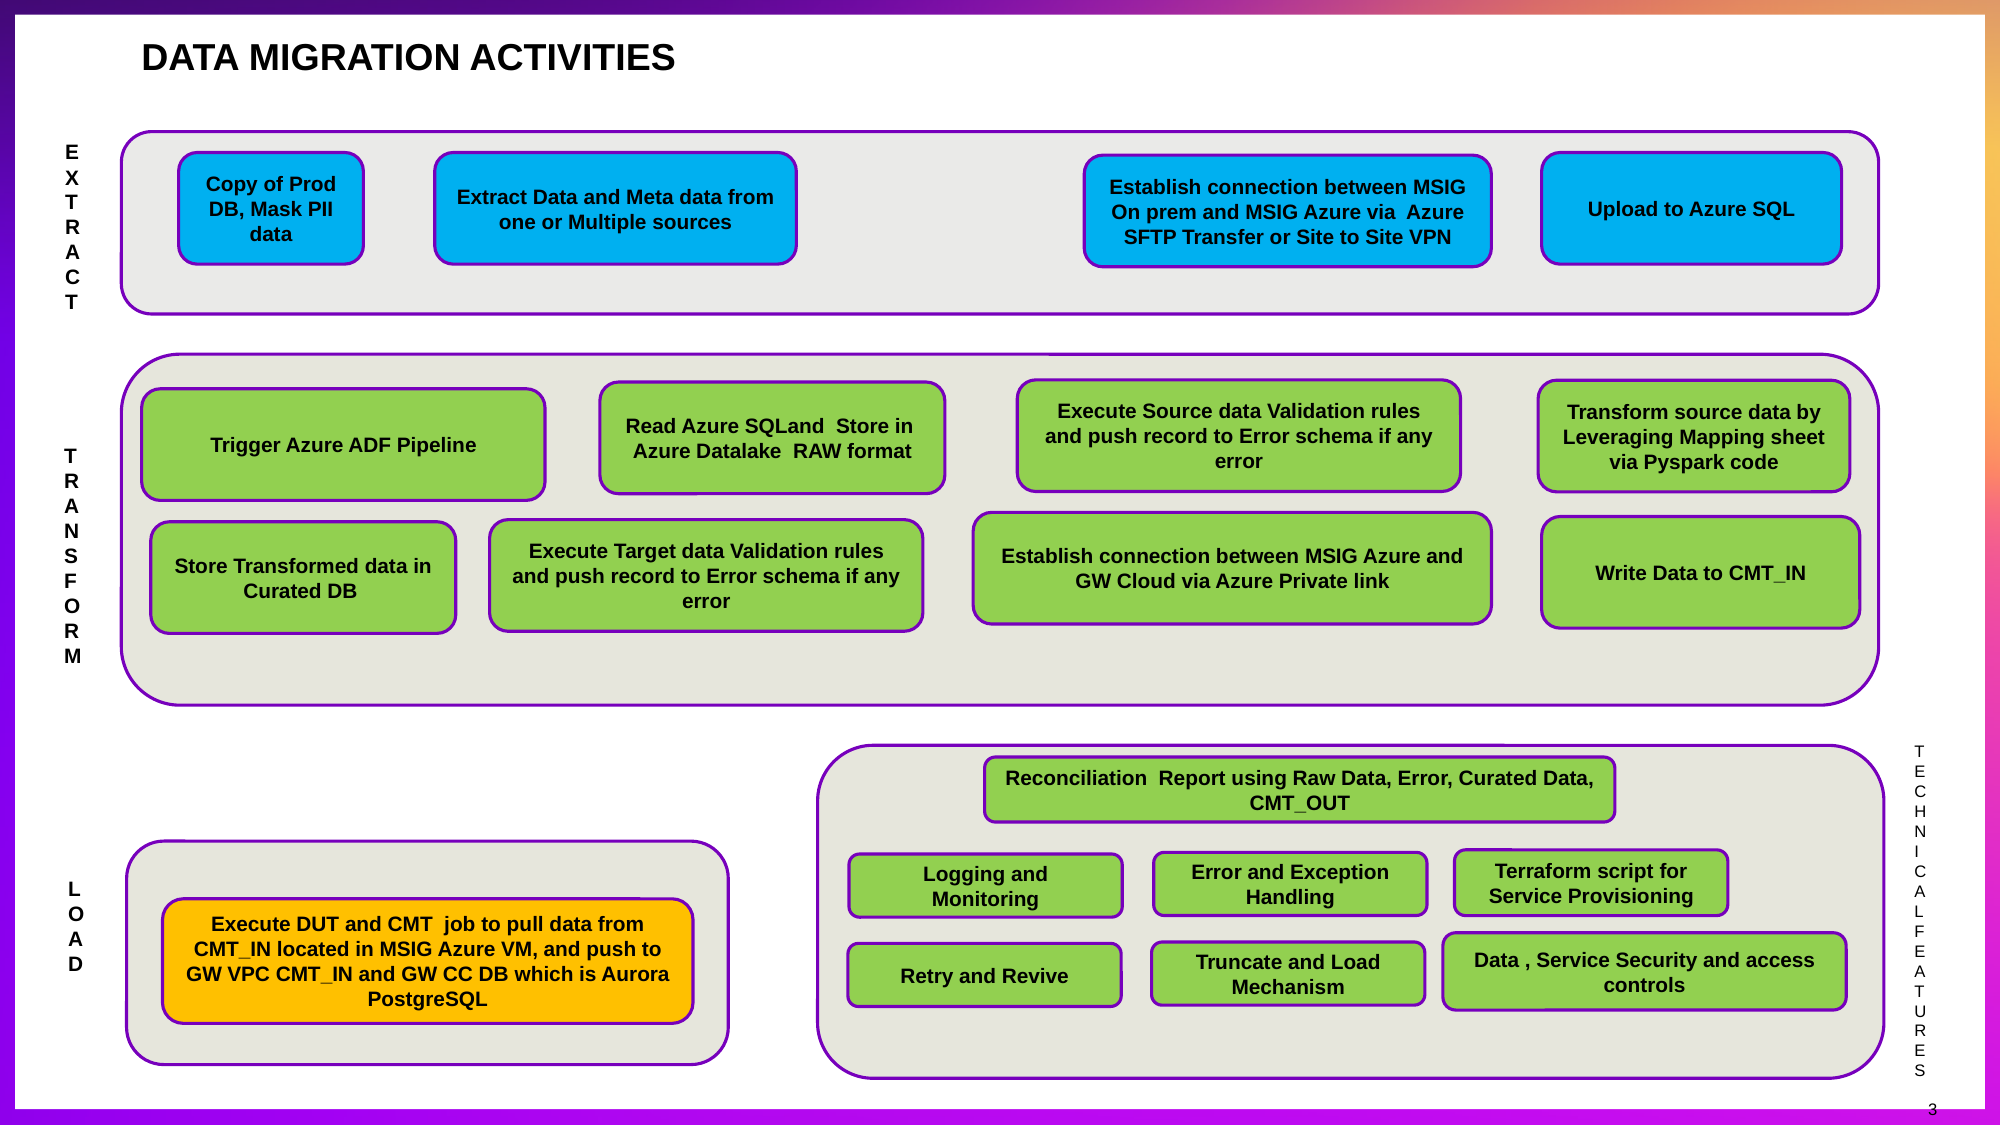

DATA MIGRATION ACTIVITIES
EXTRACT

Copy of Prod DB, Mask PII data
Extract Data and Meta data from one or Multiple sources
Upload to Azure SQL
Establish connection between MSIG On prem and MSIG Azure via  Azure SFTP Transfer or Site to Site VPN

Execute Source data Validation rules and push record to Error schema if any error
Transform source data by Leveraging Mapping sheet via Pyspark code
Read Azure SQLand  Store in  Azure Datalake  RAW format
Trigger Azure ADF Pipeline
TRANSFORM
Establish connection between MSIG Azure and GW Cloud via Azure Private link
Write Data to CMT_IN
Execute Target data Validation rules and push record to Error schema if any error
Store Transformed data in Curated DB
TECHNICAL FEATURES

Reconciliation  Report using Raw Data, Error, Curated Data, CMT_OUT

Terraform script for Service Provisioning
Error and Exception Handling
Logging and Monitoring
LOAD
Execute DUT and CMT  job to pull data from CMT_IN located in MSIG Azure VM, and push to GW VPC CMT_IN and GW CC DB which is Aurora PostgreSQL
Data , Service Security and access controls
Truncate and Load Mechanism
Retry and Revive
3